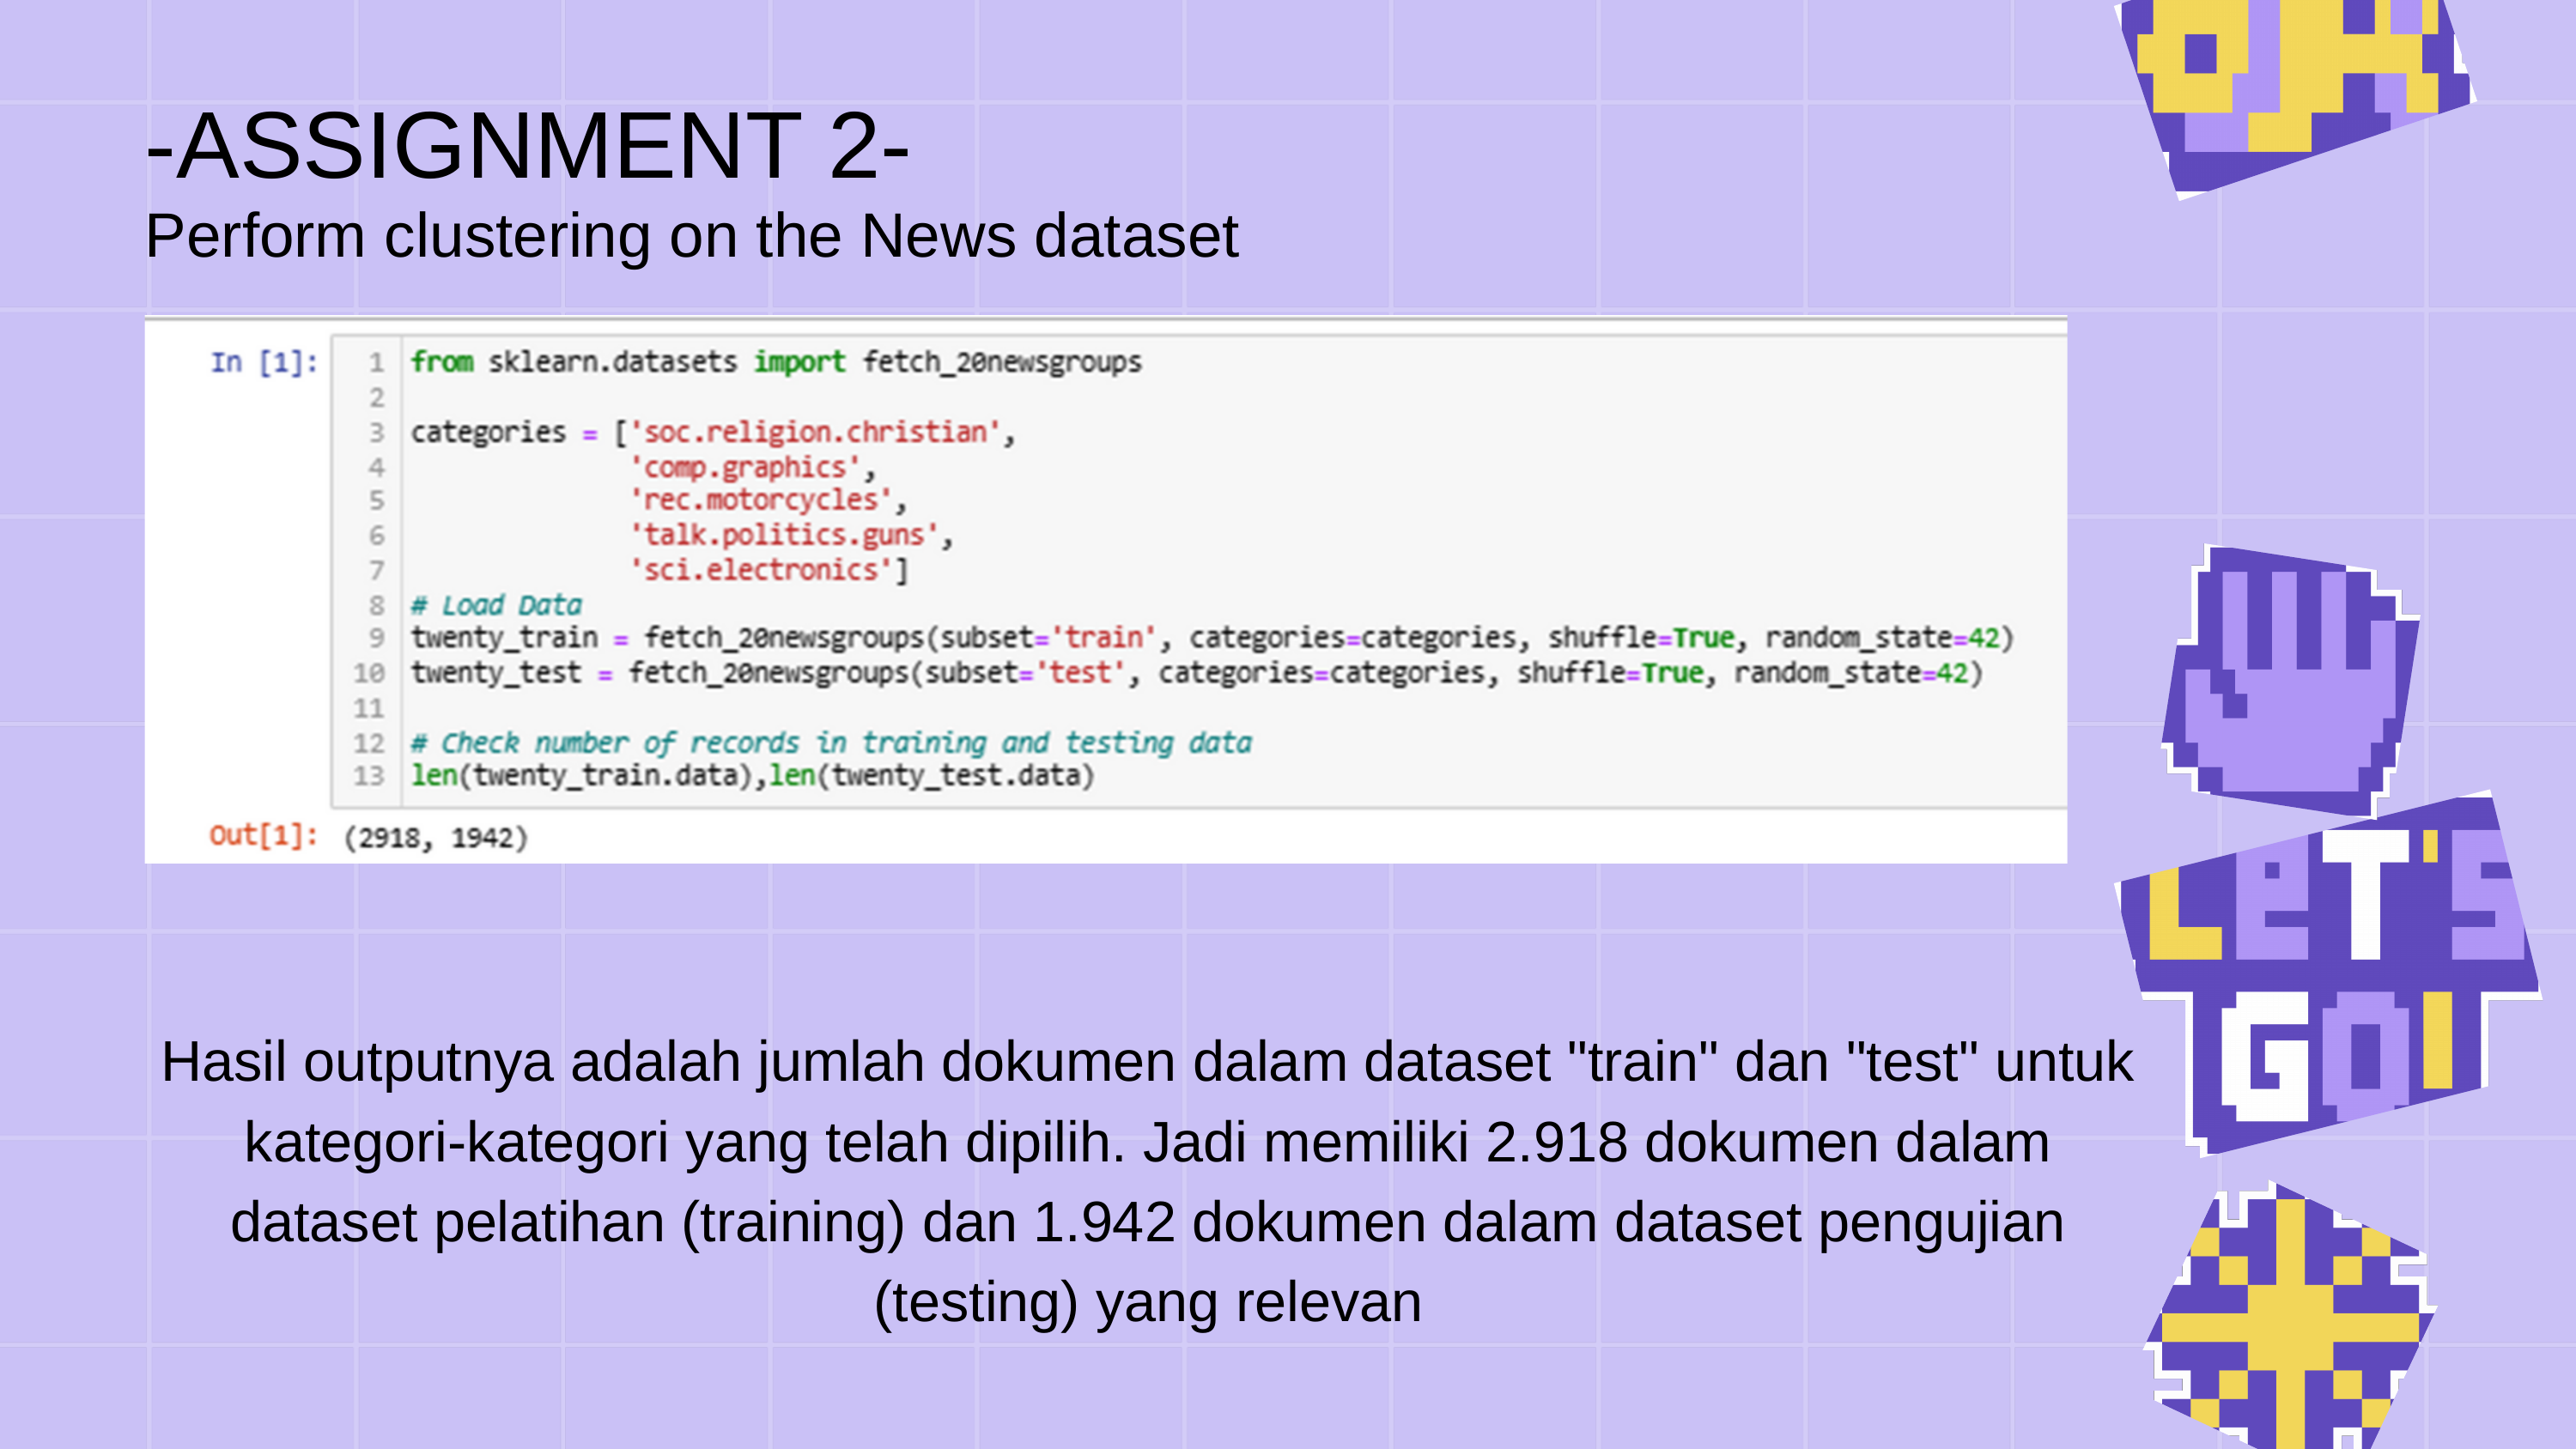

-ASSIGNMENT 2-
Perform clustering on the News dataset

Hasil outputnya adalah jumlah dokumen dalam dataset "train" dan "test" untuk kategori-kategori yang telah dipilih. Jadi memiliki 2.918 dokumen dalam dataset pelatihan (training) dan 1.942 dokumen dalam dataset pengujian (testing) yang relevan